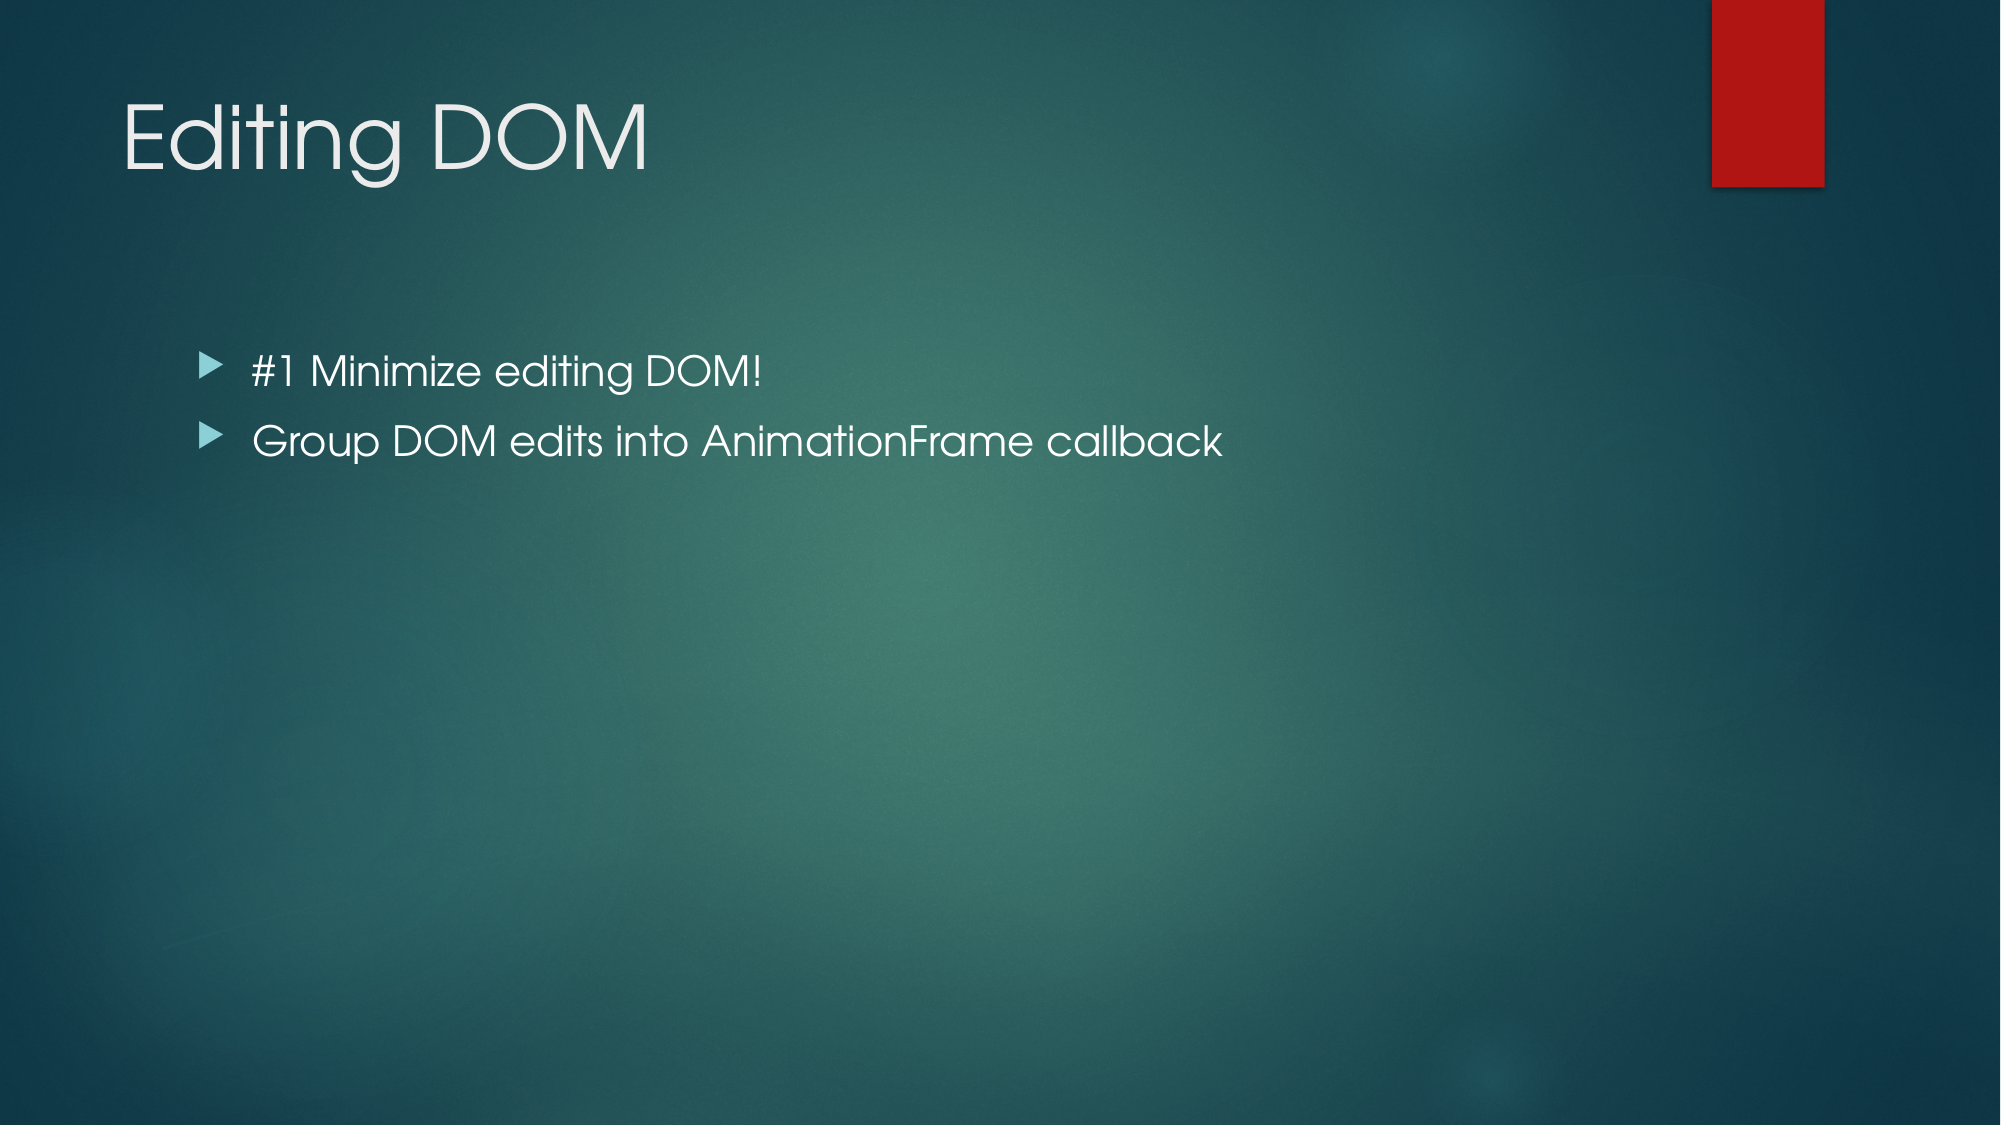

# Editing DOM
#1 Minimize editing DOM!
Group DOM edits into AnimationFrame callback